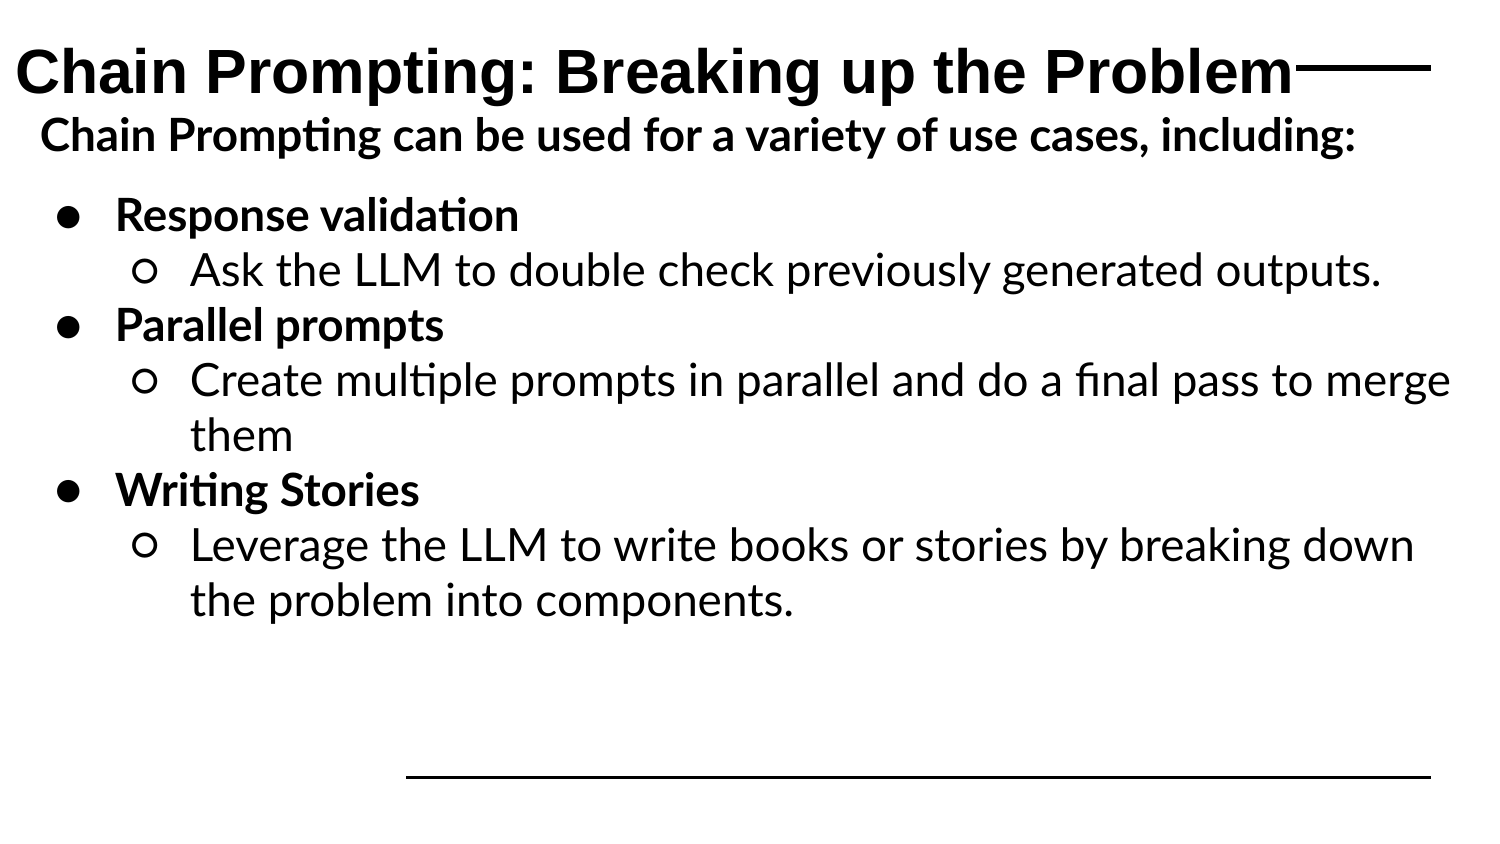

# Chain Prompting: Breaking up the Problem
Chain Prompting can be used for a variety of use cases, including:
Response validation
Ask the LLM to double check previously generated outputs.
Parallel prompts
Create multiple prompts in parallel and do a final pass to merge them
Writing Stories
Leverage the LLM to write books or stories by breaking down the problem into components.